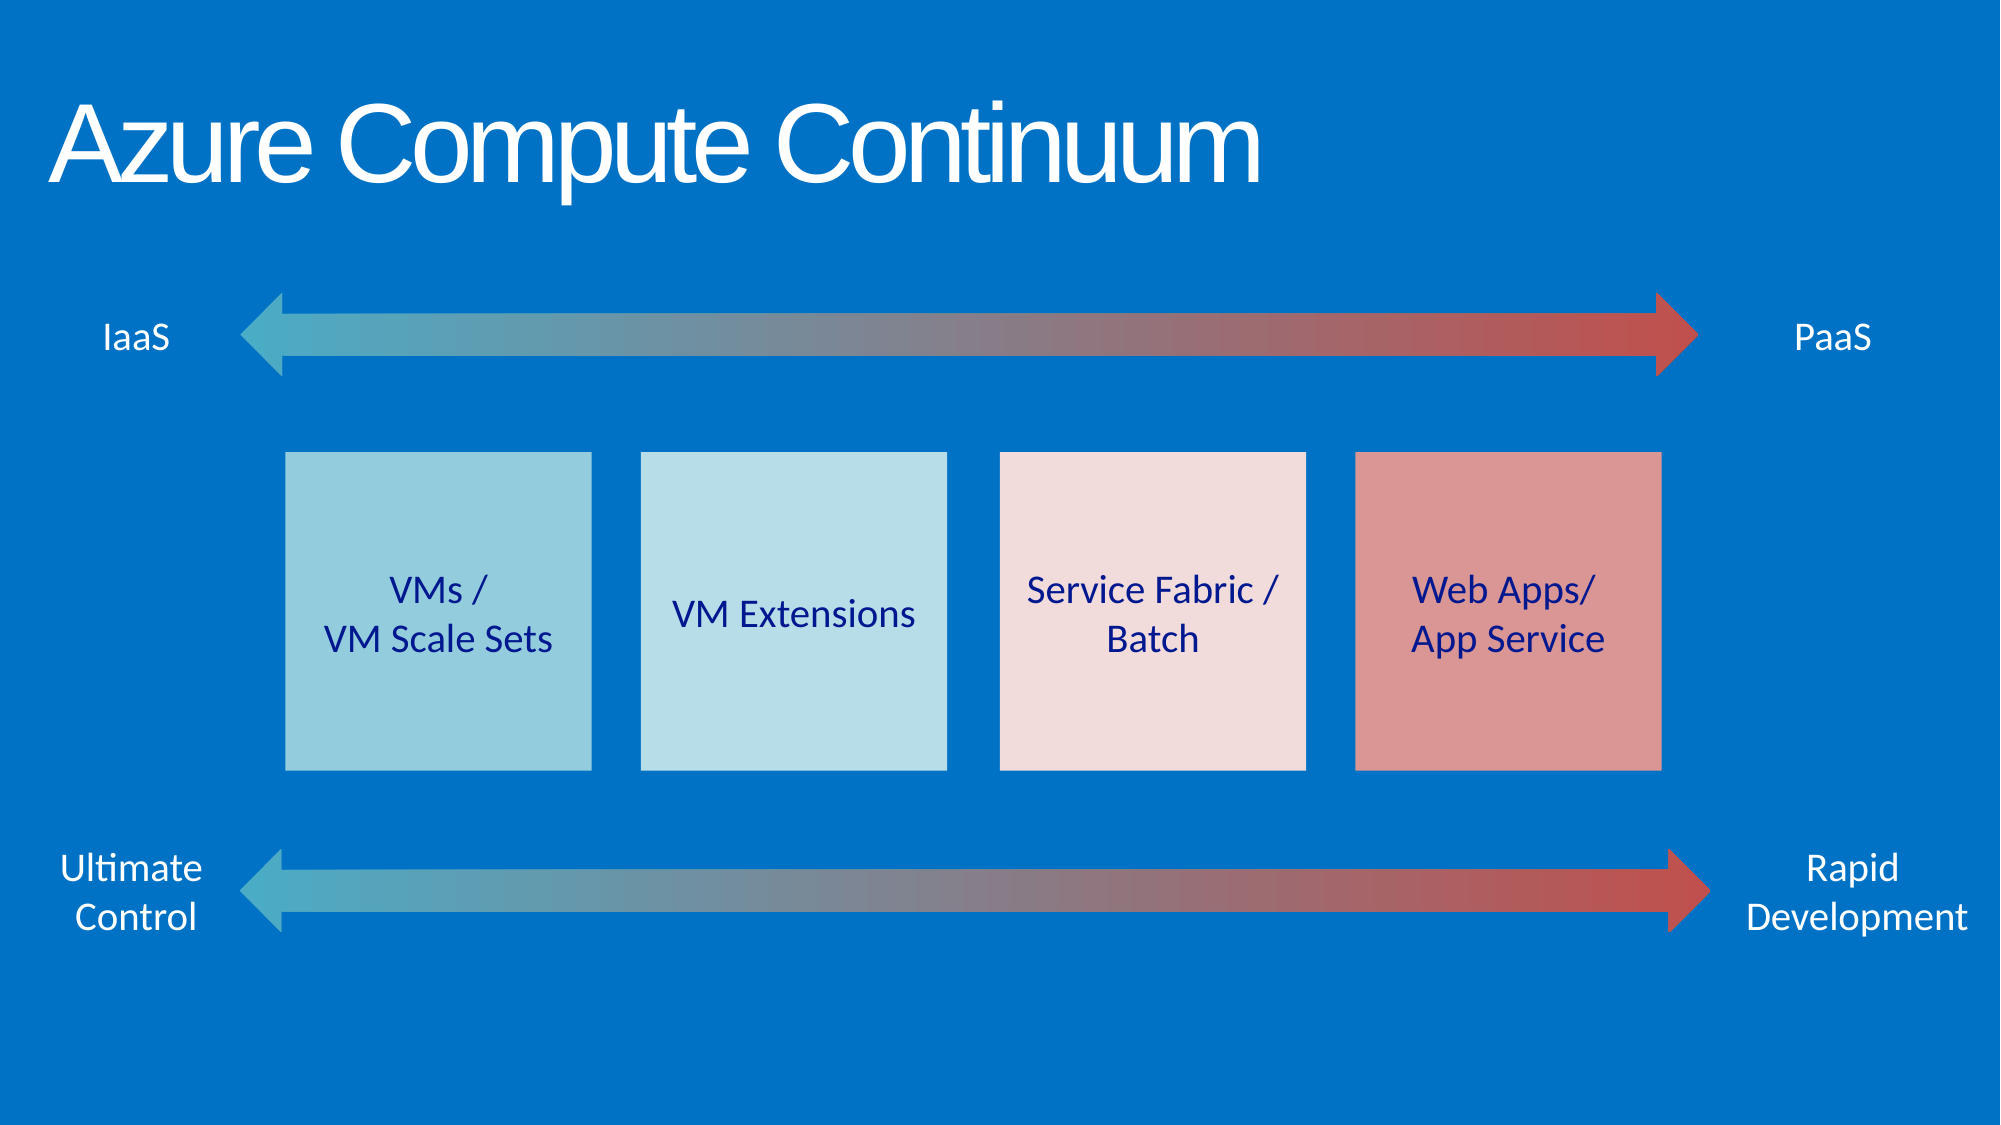

# Azure Compute Continuum

IaaS
PaaS
VMs /
VM Scale Sets
VM Extensions
Service Fabric /
Batch
Web Apps/
App Service
Ultimate
Control
Rapid
Development